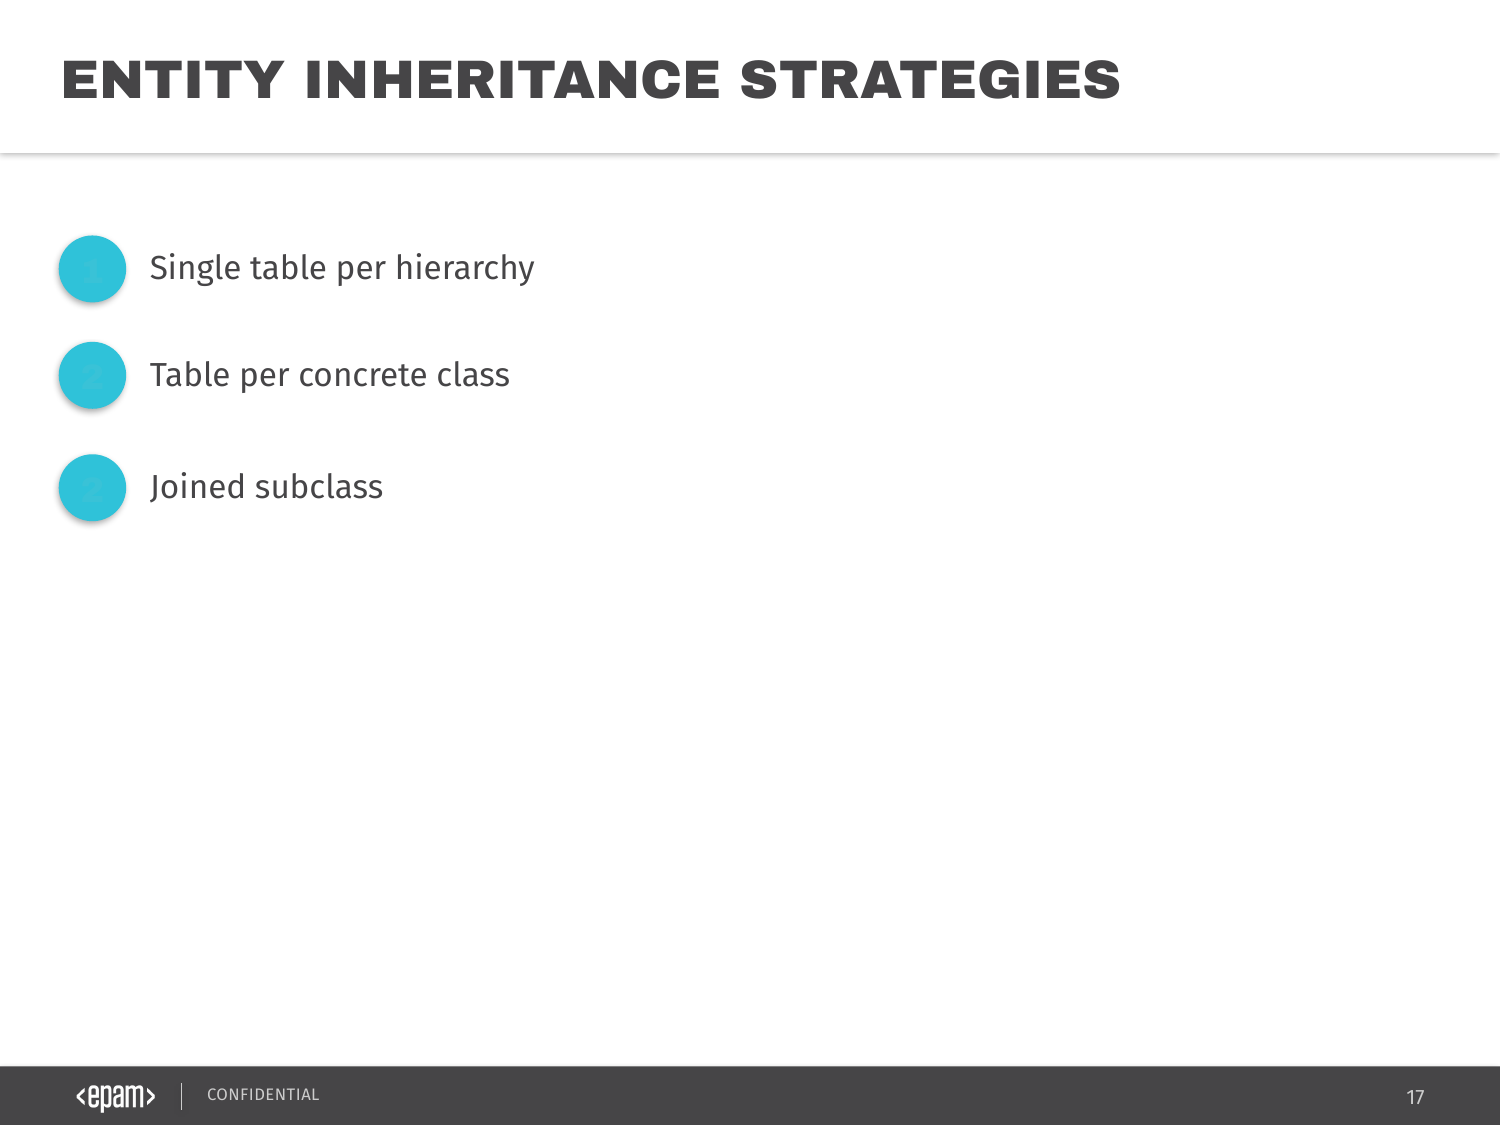

ENTITY INHERITANCE STRATEGIES

1
Single table per hierarchy

2
Table per concrete class

2
Joined subclass